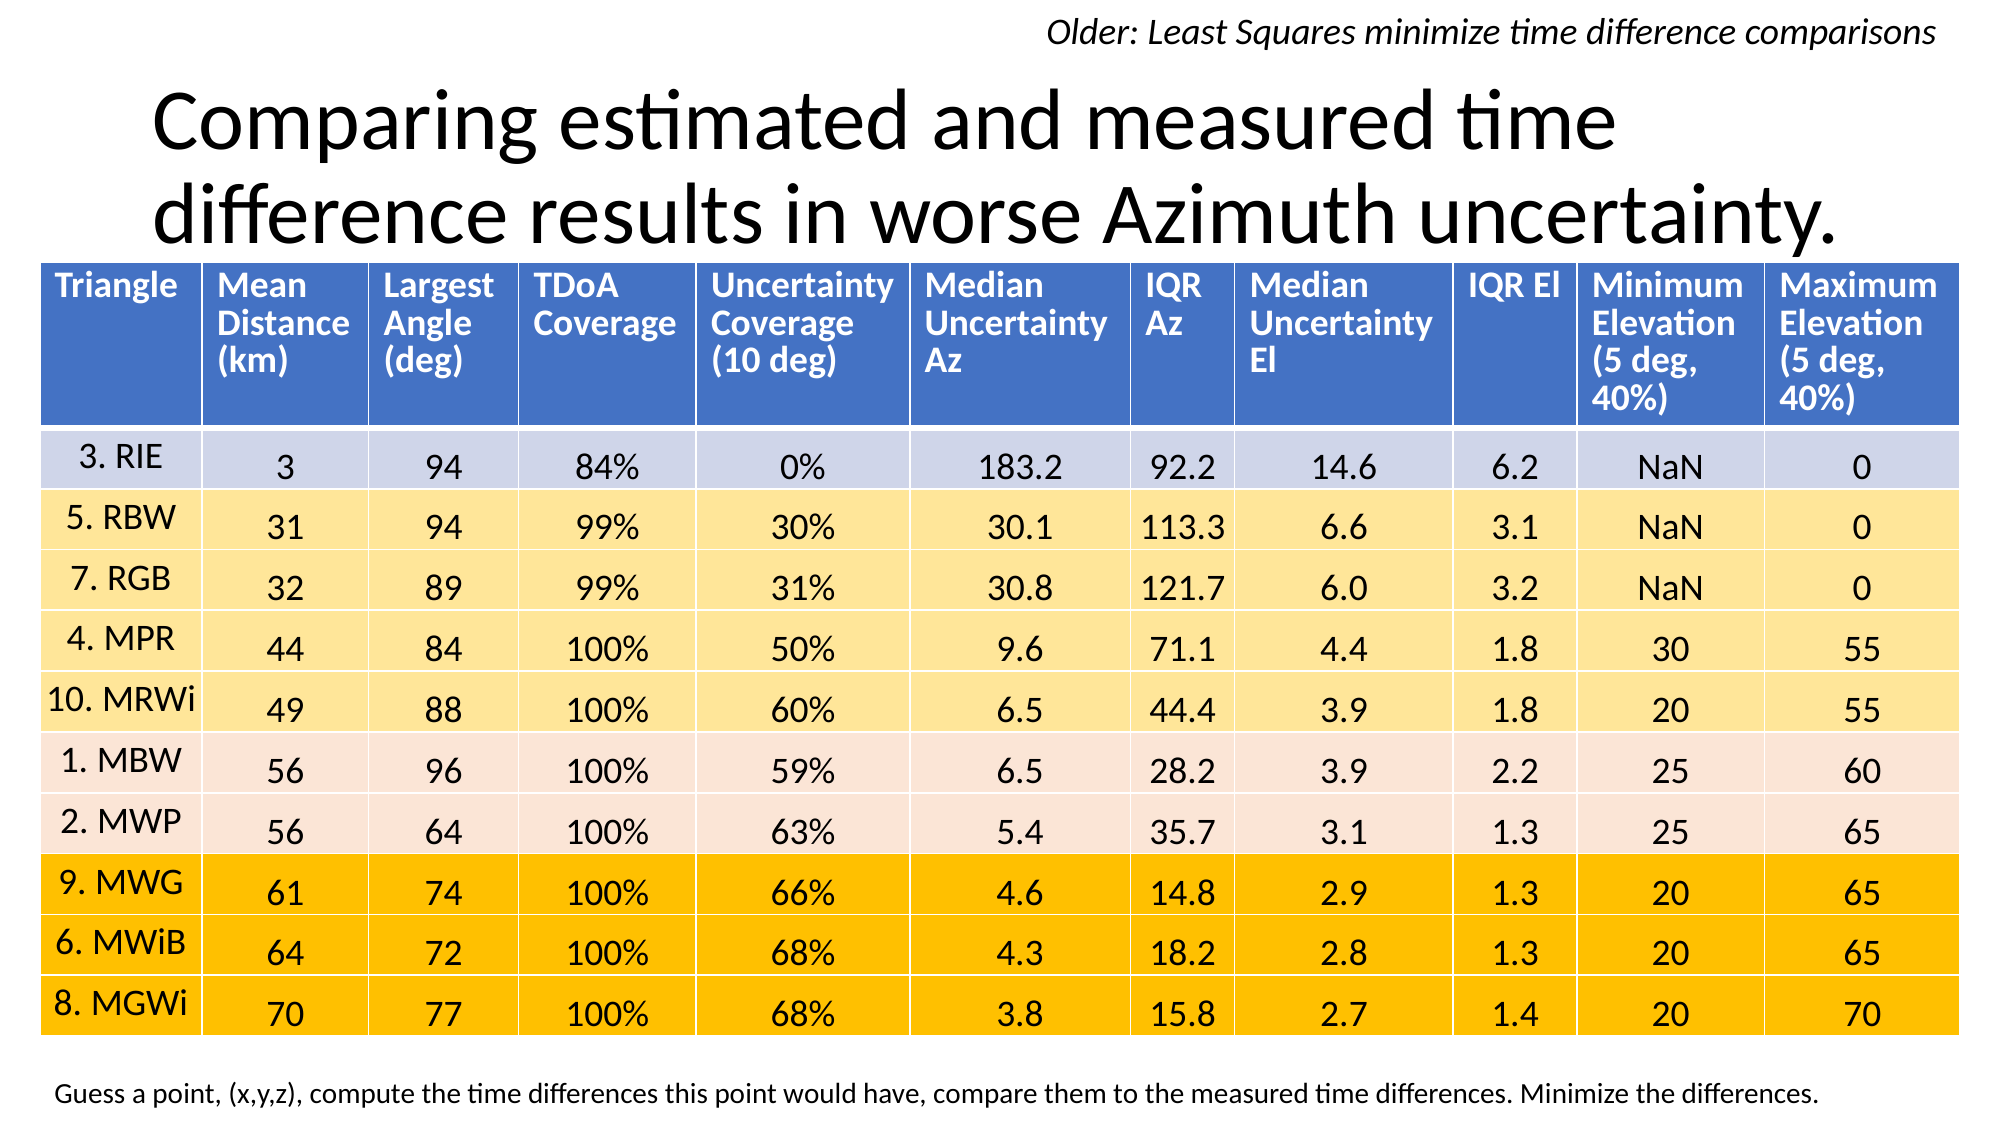

Older: Least Squares minimize time difference comparisons
# Comparing estimated and measured time difference results in worse Azimuth uncertainty.
| Triangle | Mean Distance (km) | Largest Angle (deg) | TDoA Coverage | Uncertainty Coverage (10 deg) | Median Uncertainty Az | IQR Az | Median Uncertainty El | IQR El | Minimum Elevation (5 deg, 40%) | Maximum Elevation (5 deg, 40%) |
| --- | --- | --- | --- | --- | --- | --- | --- | --- | --- | --- |
| 3. RIE | 3 | 94 | 84% | 0% | 183.2 | 92.2 | 14.6 | 6.2 | NaN | 0 |
| 5. RBW | 31 | 94 | 99% | 30% | 30.1 | 113.3 | 6.6 | 3.1 | NaN | 0 |
| 7. RGB | 32 | 89 | 99% | 31% | 30.8 | 121.7 | 6.0 | 3.2 | NaN | 0 |
| 4. MPR | 44 | 84 | 100% | 50% | 9.6 | 71.1 | 4.4 | 1.8 | 30 | 55 |
| 10. MRWi | 49 | 88 | 100% | 60% | 6.5 | 44.4 | 3.9 | 1.8 | 20 | 55 |
| 1. MBW | 56 | 96 | 100% | 59% | 6.5 | 28.2 | 3.9 | 2.2 | 25 | 60 |
| 2. MWP | 56 | 64 | 100% | 63% | 5.4 | 35.7 | 3.1 | 1.3 | 25 | 65 |
| 9. MWG | 61 | 74 | 100% | 66% | 4.6 | 14.8 | 2.9 | 1.3 | 20 | 65 |
| 6. MWiB | 64 | 72 | 100% | 68% | 4.3 | 18.2 | 2.8 | 1.3 | 20 | 65 |
| 8. MGWi | 70 | 77 | 100% | 68% | 3.8 | 15.8 | 2.7 | 1.4 | 20 | 70 |
Guess a point, (x,y,z), compute the time differences this point would have, compare them to the measured time differences. Minimize the differences.